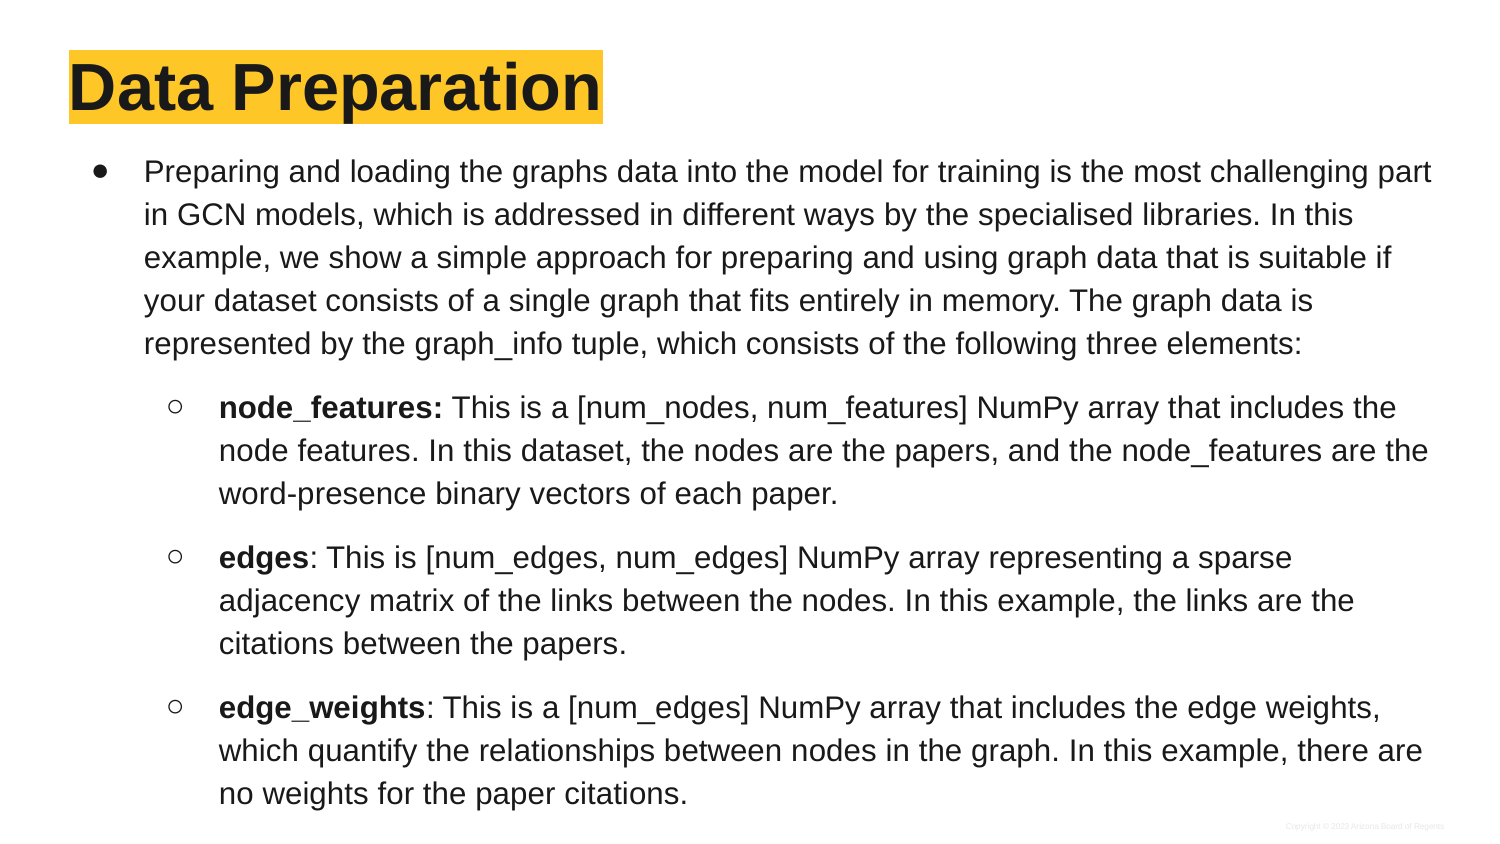

# Data Preparation
Preparing and loading the graphs data into the model for training is the most challenging part in GCN models, which is addressed in different ways by the specialised libraries. In this example, we show a simple approach for preparing and using graph data that is suitable if your dataset consists of a single graph that fits entirely in memory. The graph data is represented by the graph_info tuple, which consists of the following three elements:
node_features: This is a [num_nodes, num_features] NumPy array that includes the node features. In this dataset, the nodes are the papers, and the node_features are the word-presence binary vectors of each paper.
edges: This is [num_edges, num_edges] NumPy array representing a sparse adjacency matrix of the links between the nodes. In this example, the links are the citations between the papers.
edge_weights: This is a [num_edges] NumPy array that includes the edge weights, which quantify the relationships between nodes in the graph. In this example, there are no weights for the paper citations.